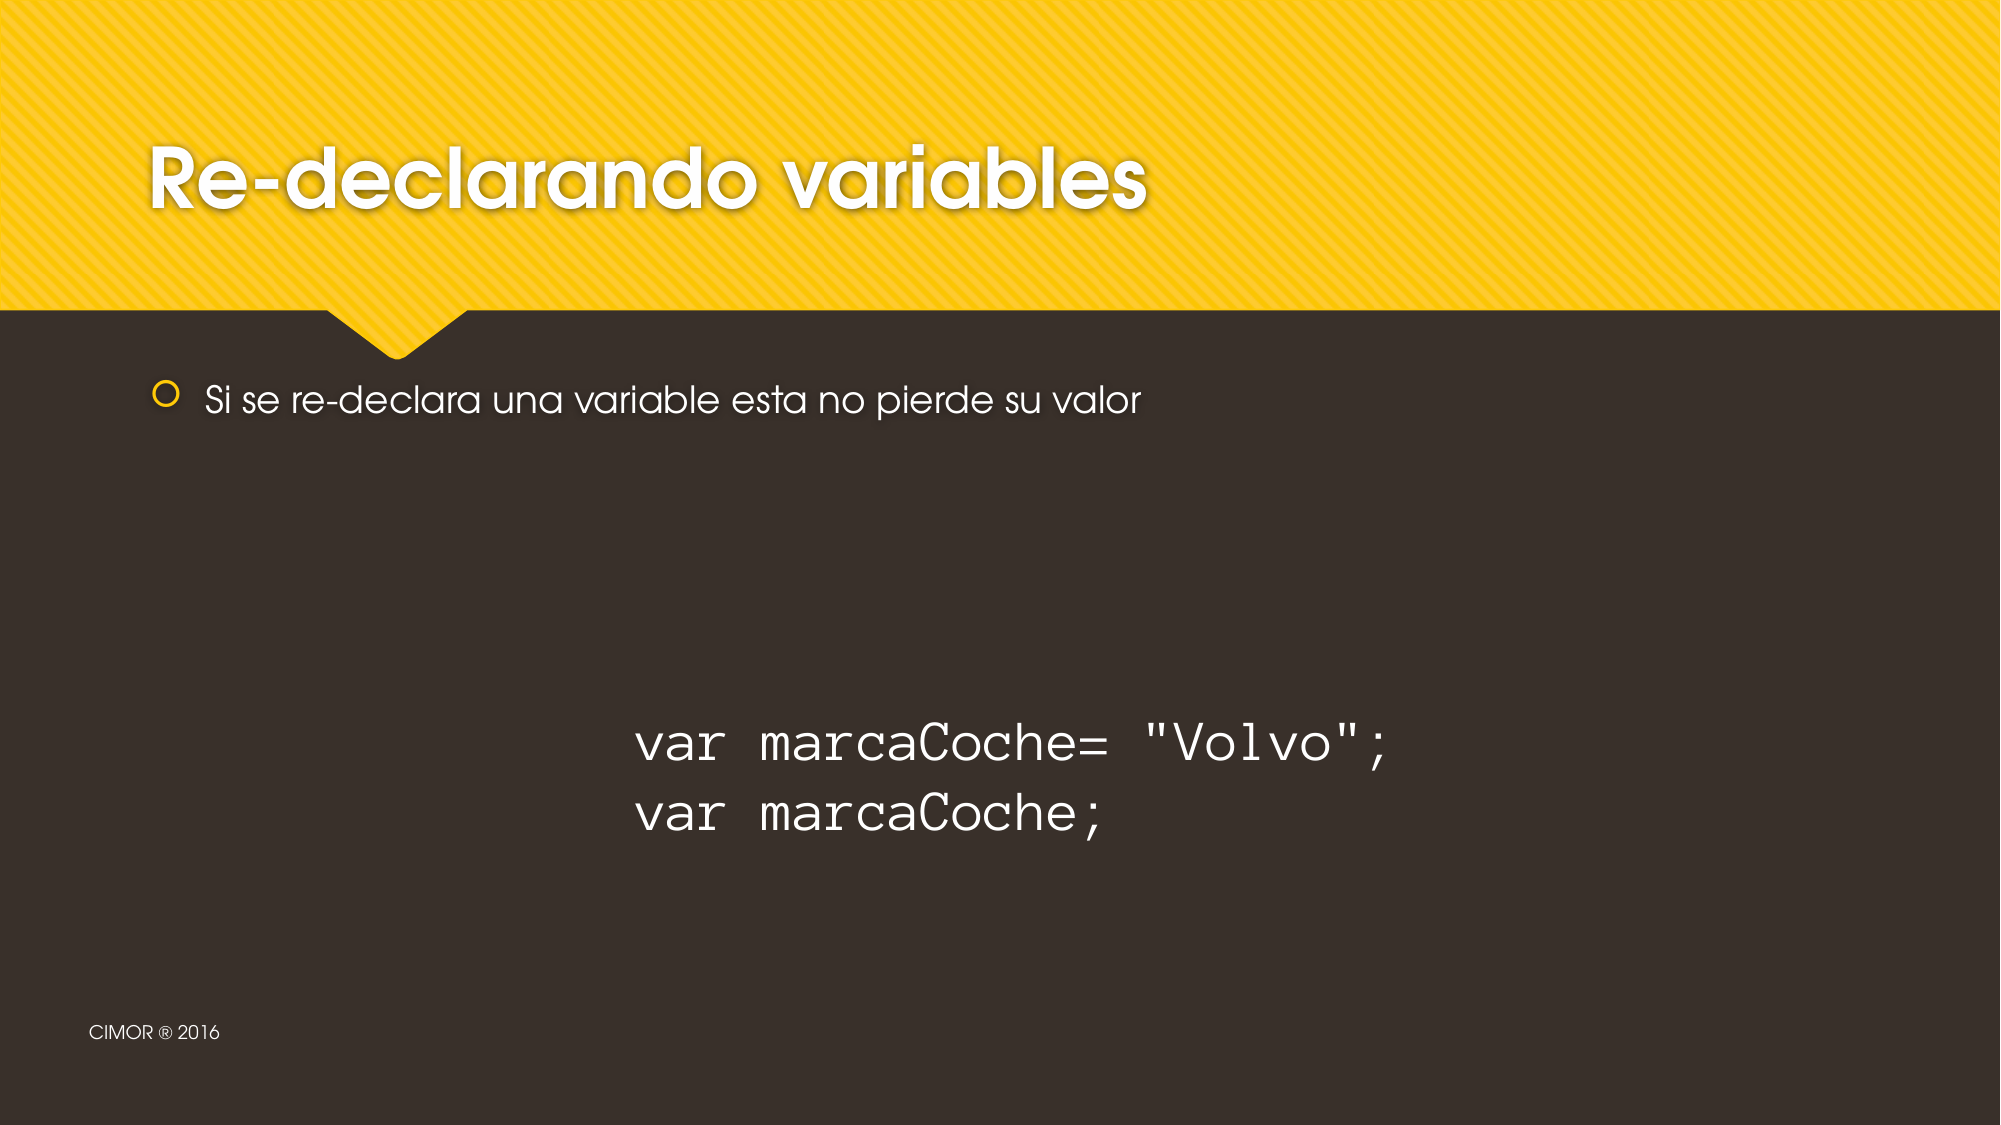

# Re-declarando variables
Si se re-declara una variable esta no pierde su valor

var marcaCoche= "Volvo";
var marcaCoche;
CIMOR ® 2016